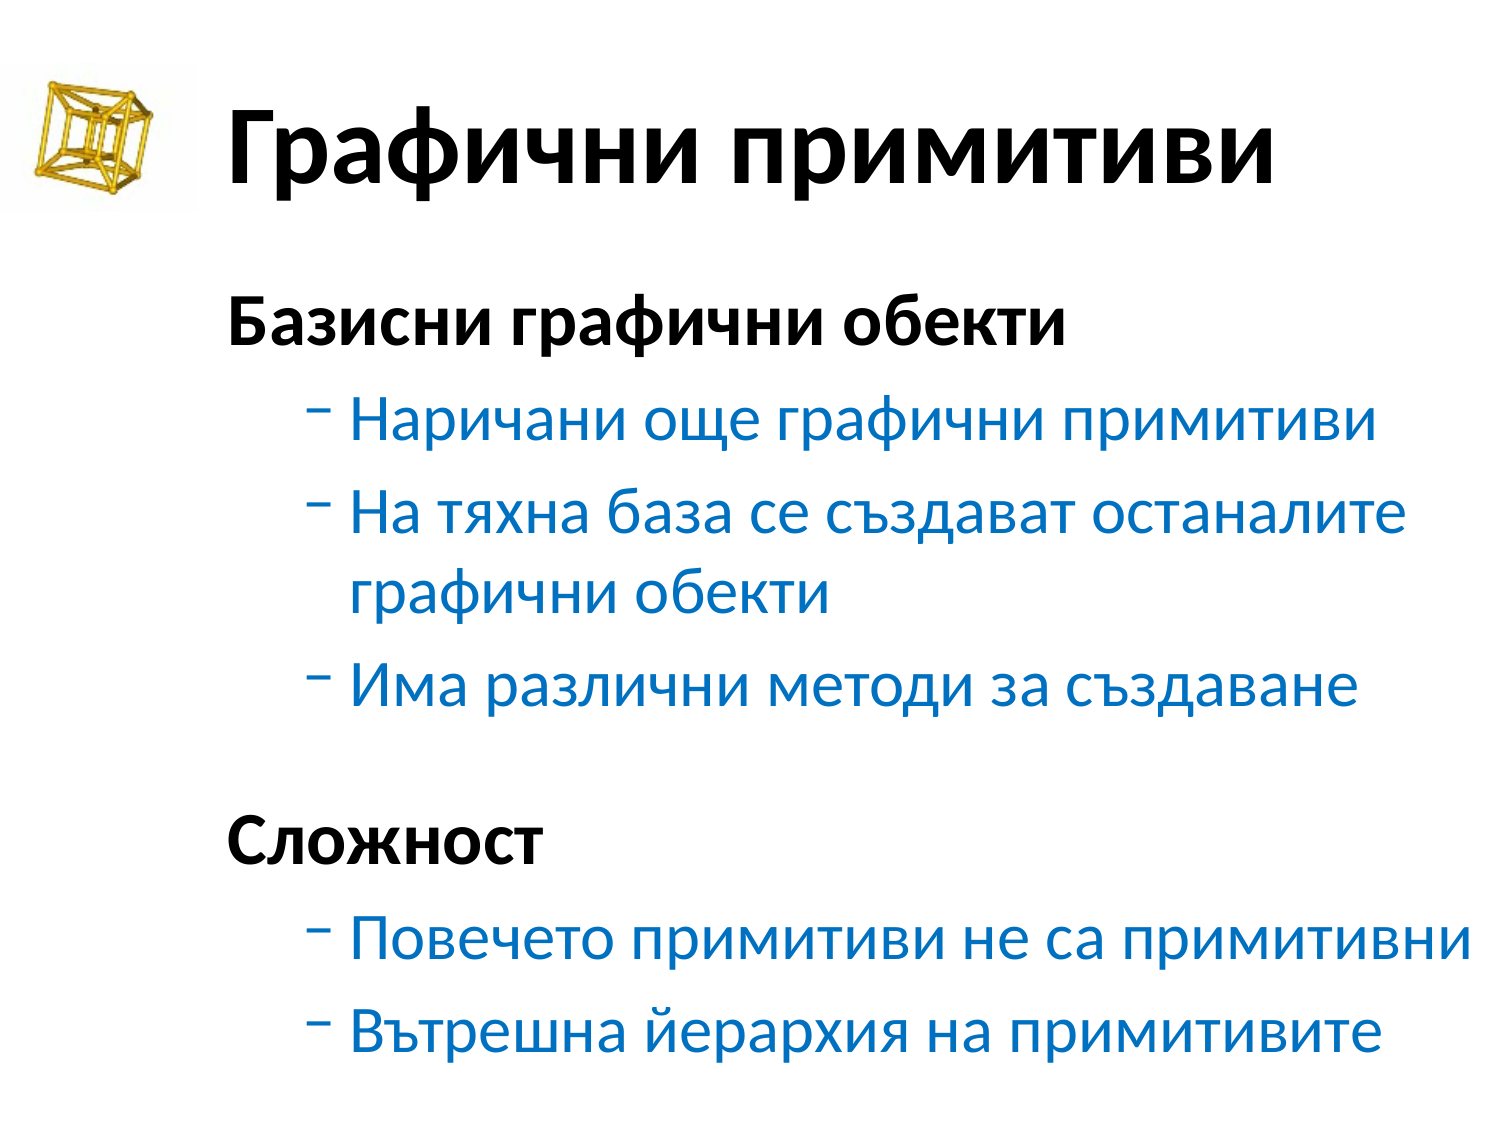

# Графични примитиви
Базисни графични обекти
Наричани още графични примитиви
На тяхна база се създават останалите графични обекти
Има различни методи за създаване

Сложност
Повечето примитиви не са примитивни
Вътрешна йерархия на примитивите